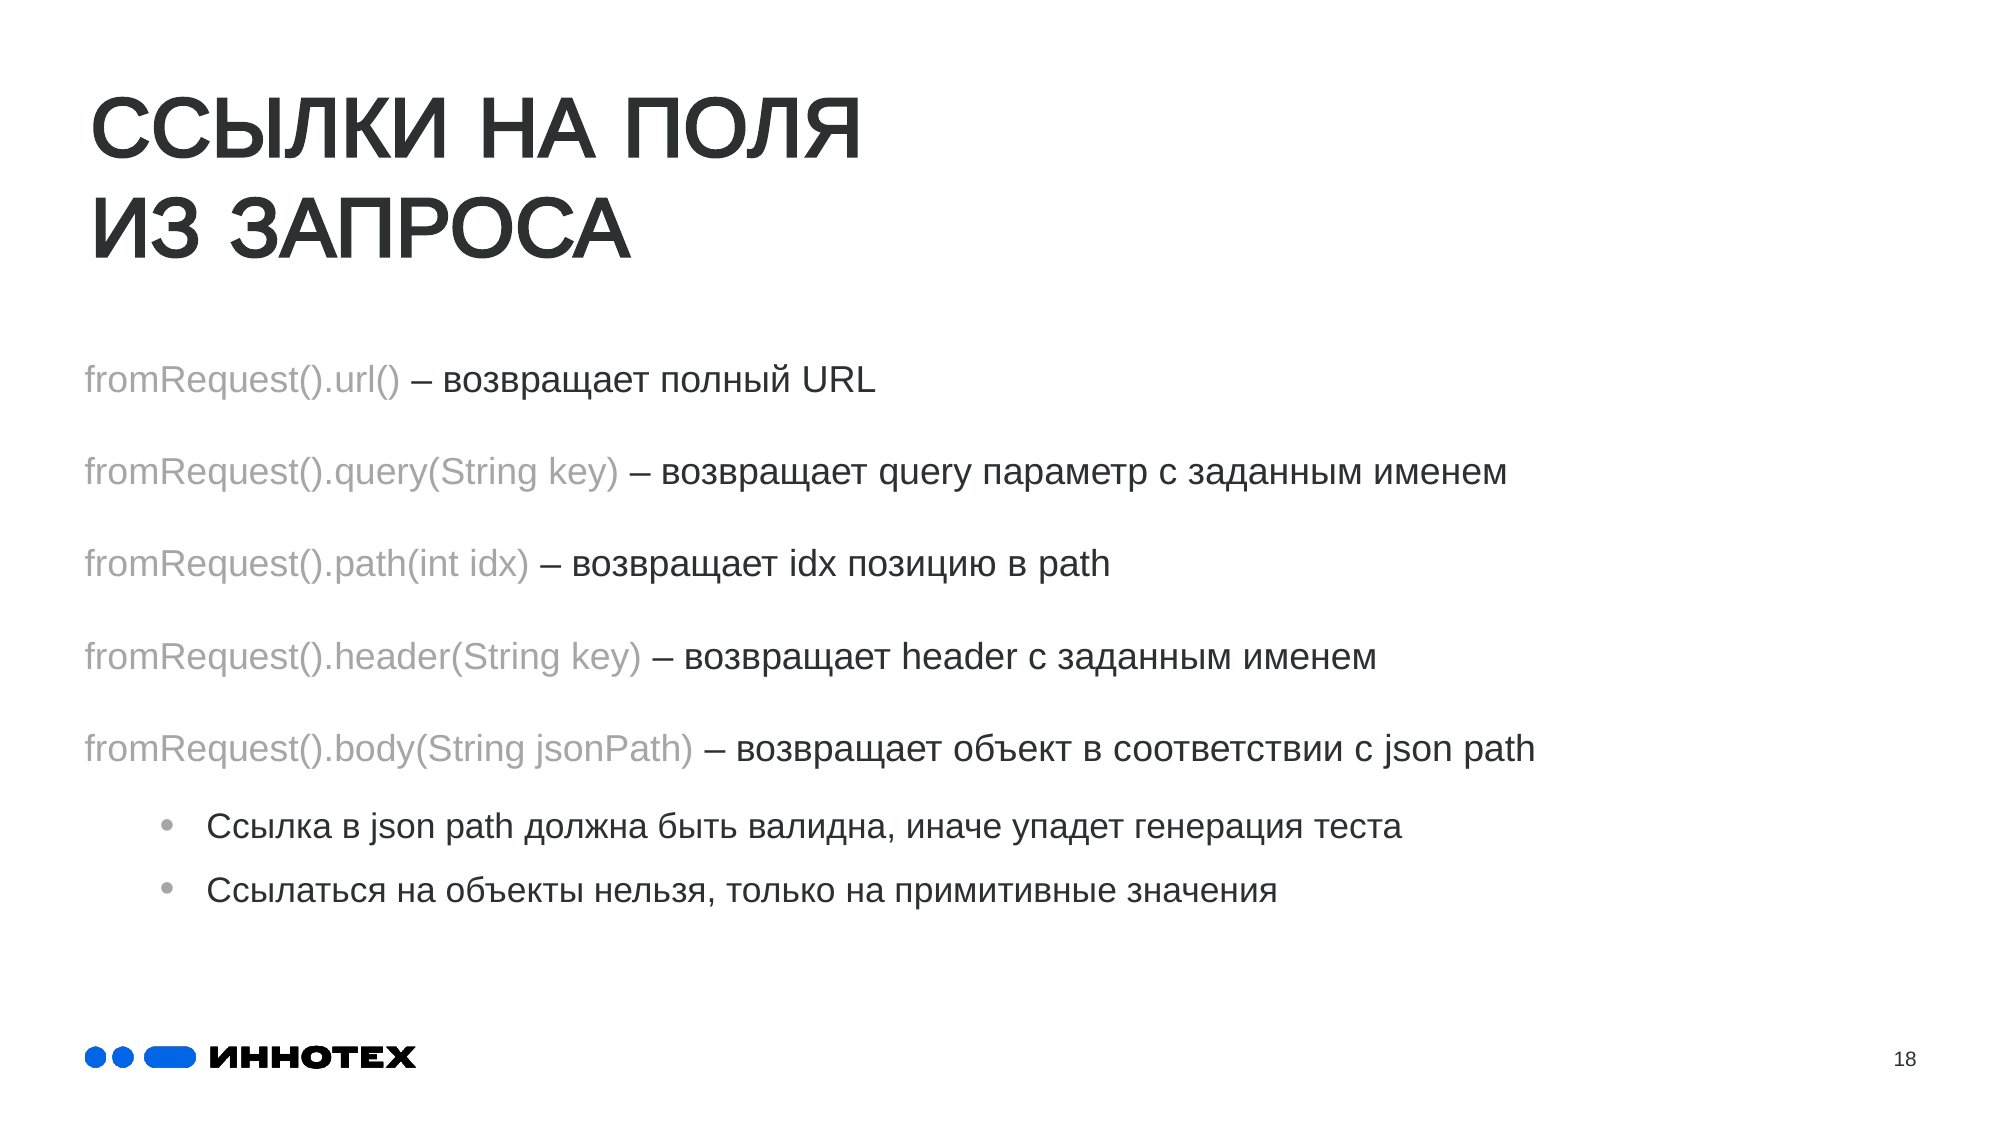

# ССЫЛКИ НА ПОЛЯ ИЗ ЗАПРОСА
fromRequest().url() – возвращает полный URL
fromRequest().query(String key) – возвращает query параметр с заданным именем
fromRequest().path(int idx) – возвращает idx позицию в path
fromRequest().header(String key) – возвращает header с заданным именем
fromRequest().body(String jsonPath) – возвращает объект в соответствии с json path
Ссылка в json path должна быть валидна, иначе упадет генерация теста
Ссылаться на объекты нельзя, только на примитивные значения
18